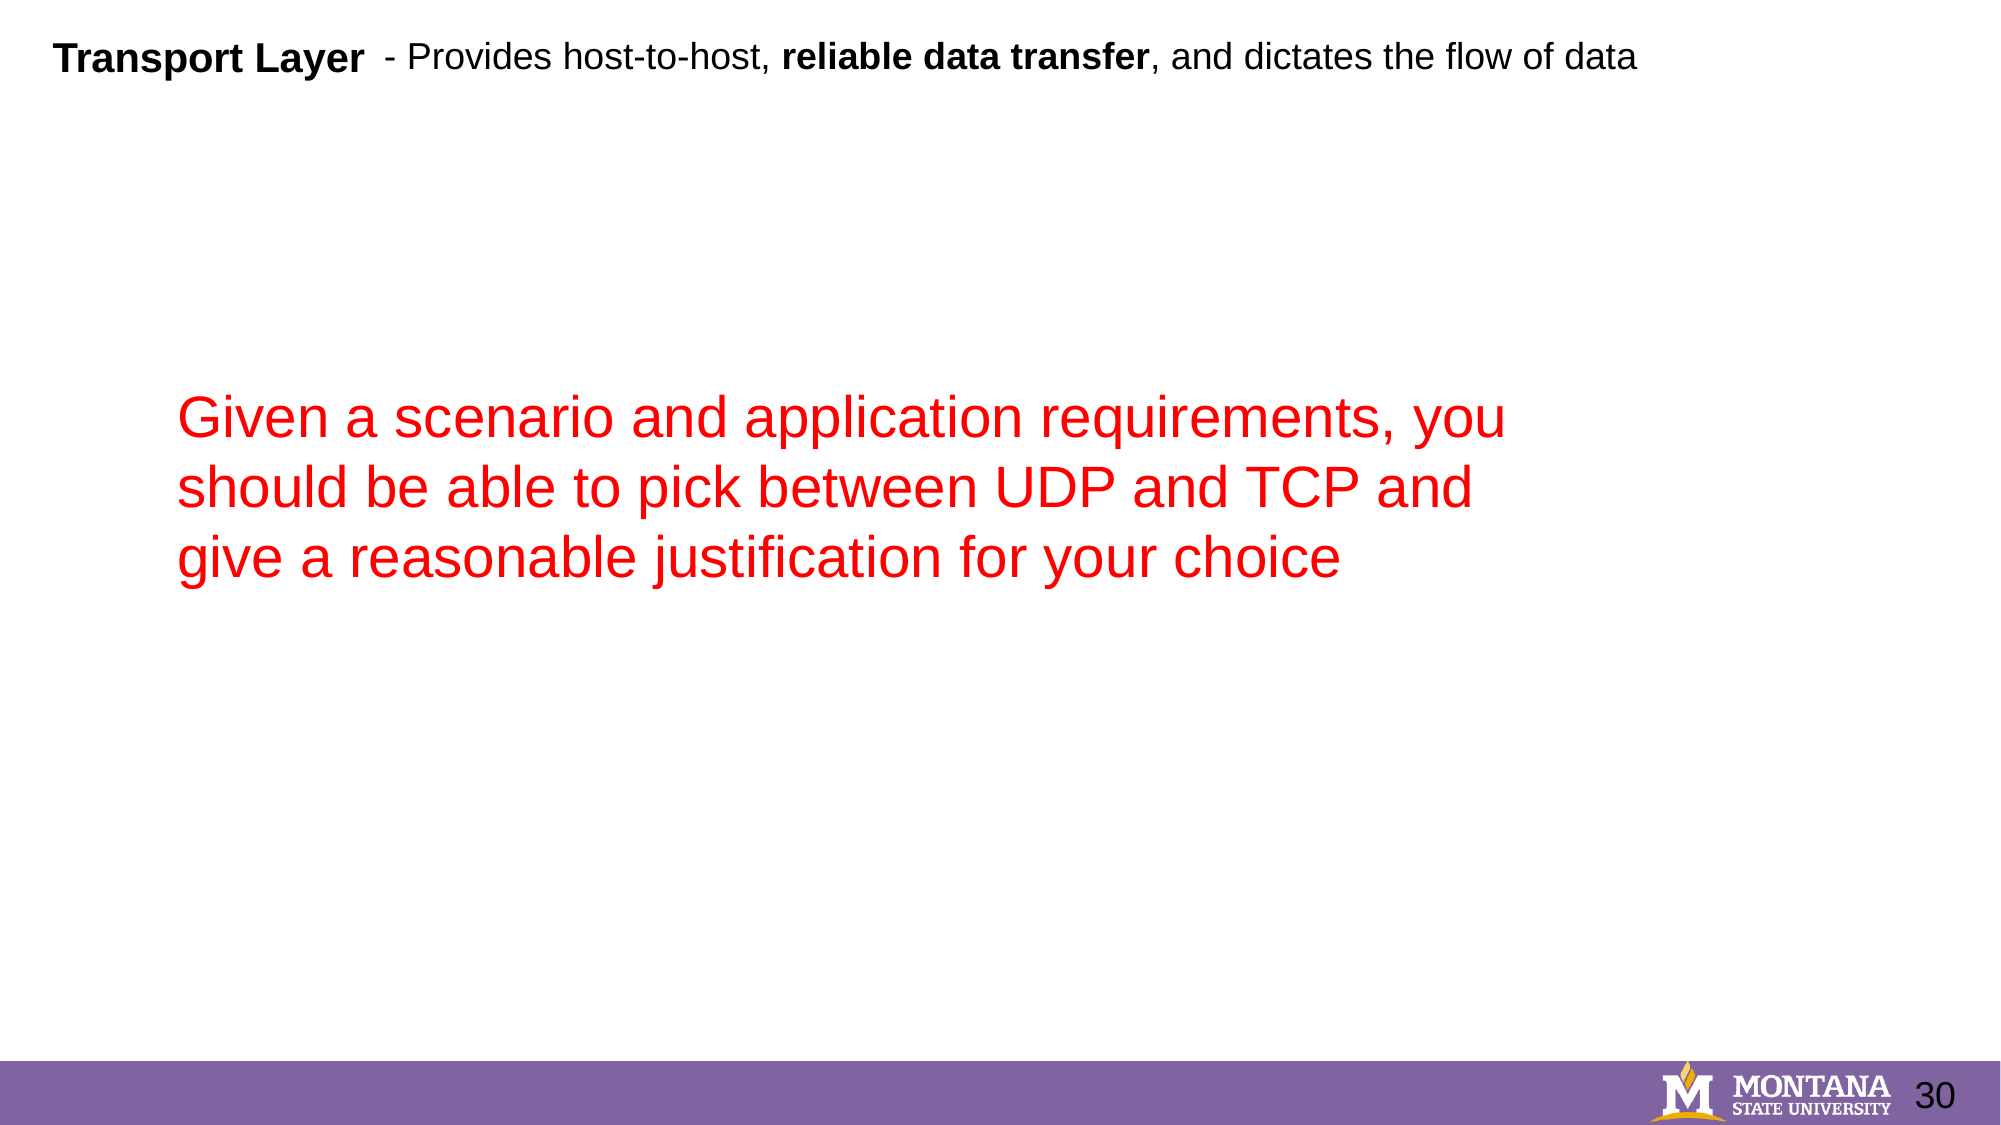

# Transport Layer
- Provides host-to-host, reliable data transfer, and dictates the flow of data
Given a scenario and application requirements, you should be able to pick between UDP and TCP and give a reasonable justification for your choice
30